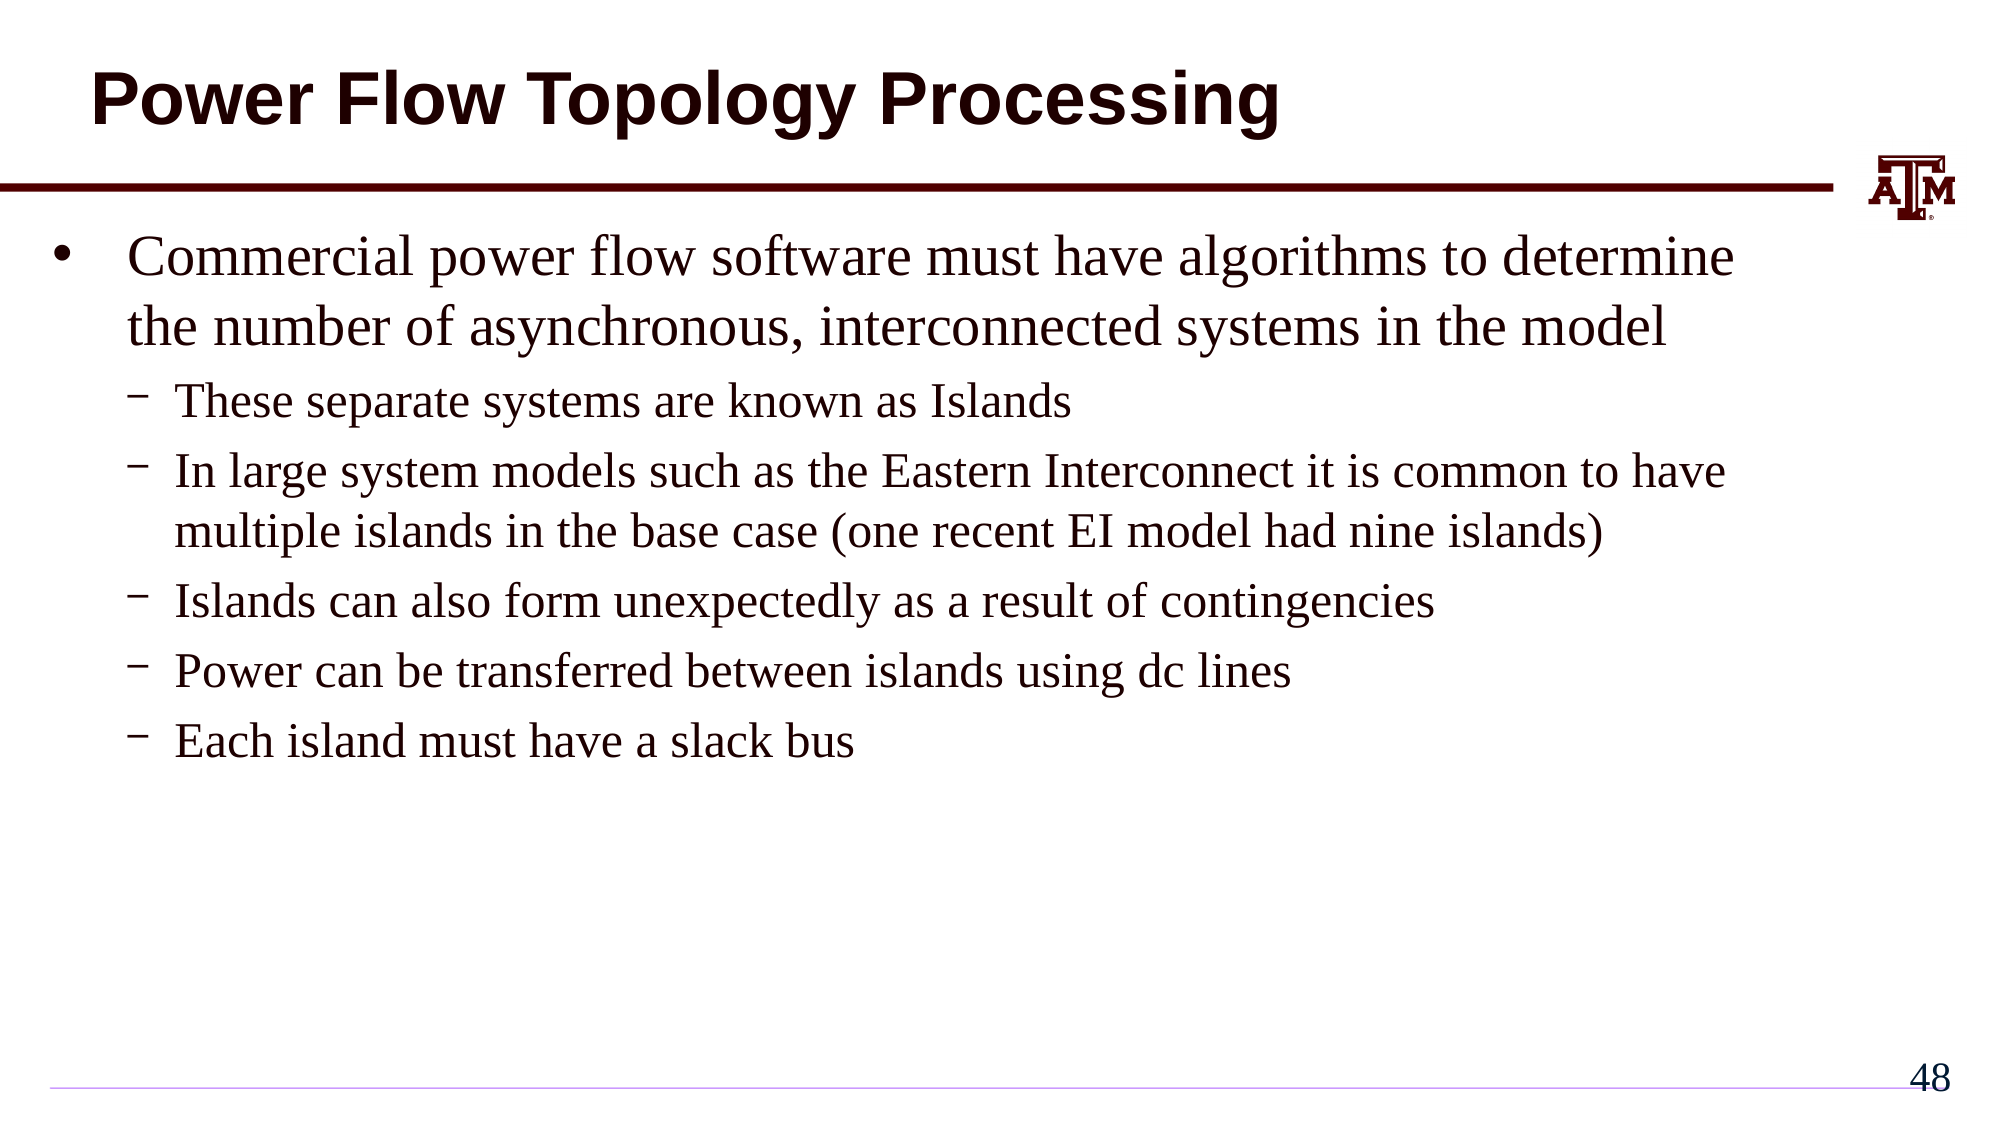

# Power Flow Topology Processing
Commercial power flow software must have algorithms to determine the number of asynchronous, interconnected systems in the model
These separate systems are known as Islands
In large system models such as the Eastern Interconnect it is common to have multiple islands in the base case (one recent EI model had nine islands)
Islands can also form unexpectedly as a result of contingencies
Power can be transferred between islands using dc lines
Each island must have a slack bus
48